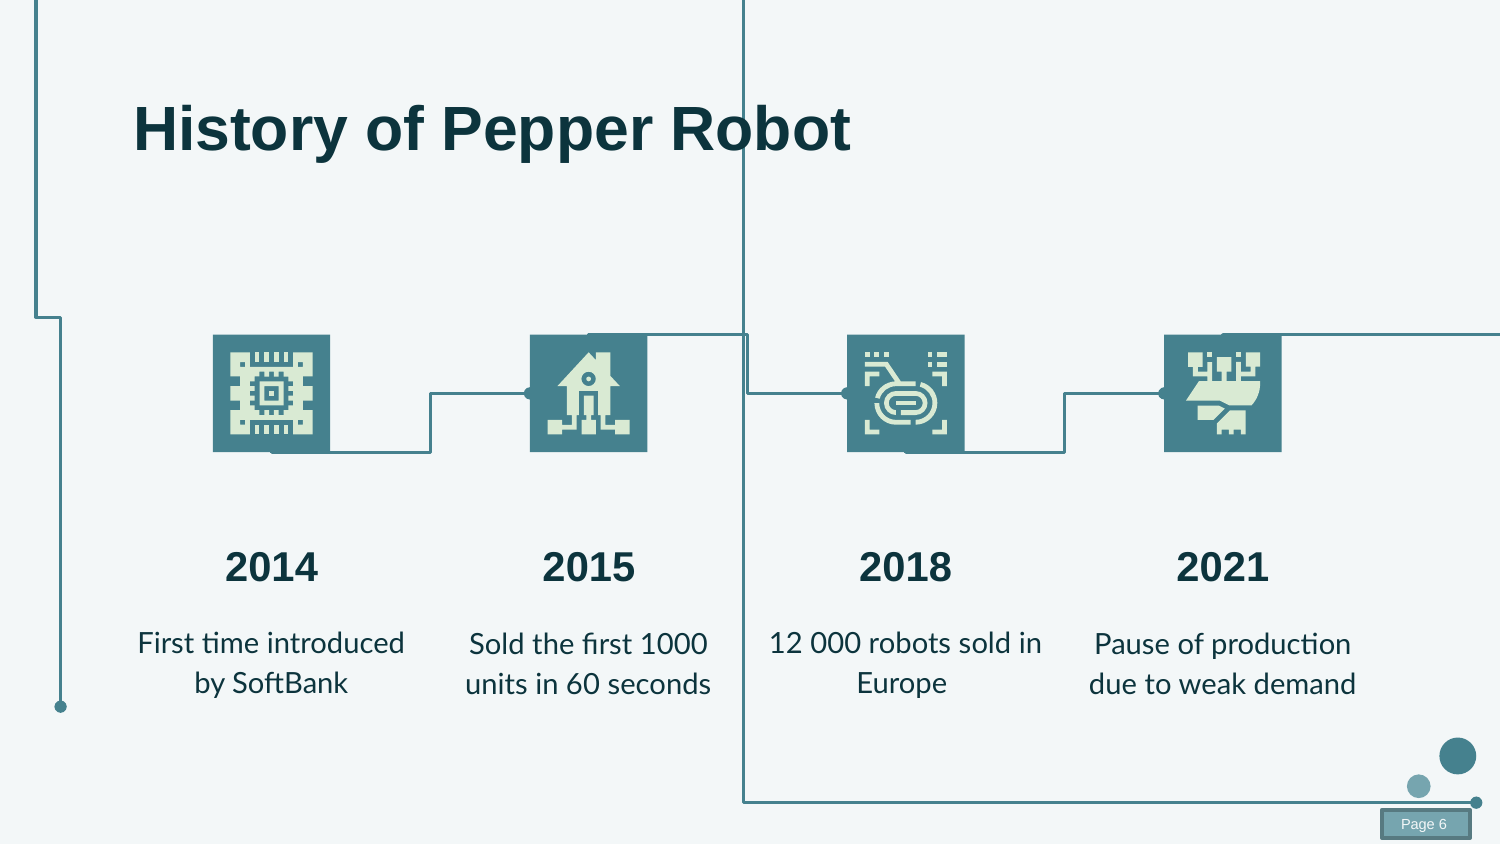

# History of Pepper Robot

2015
2021
2014
2018
First time introduced by SoftBank
12 000 robots sold in Europe
Sold the first 1000 units in 60 seconds
Pause of production due to weak demand
Page 6